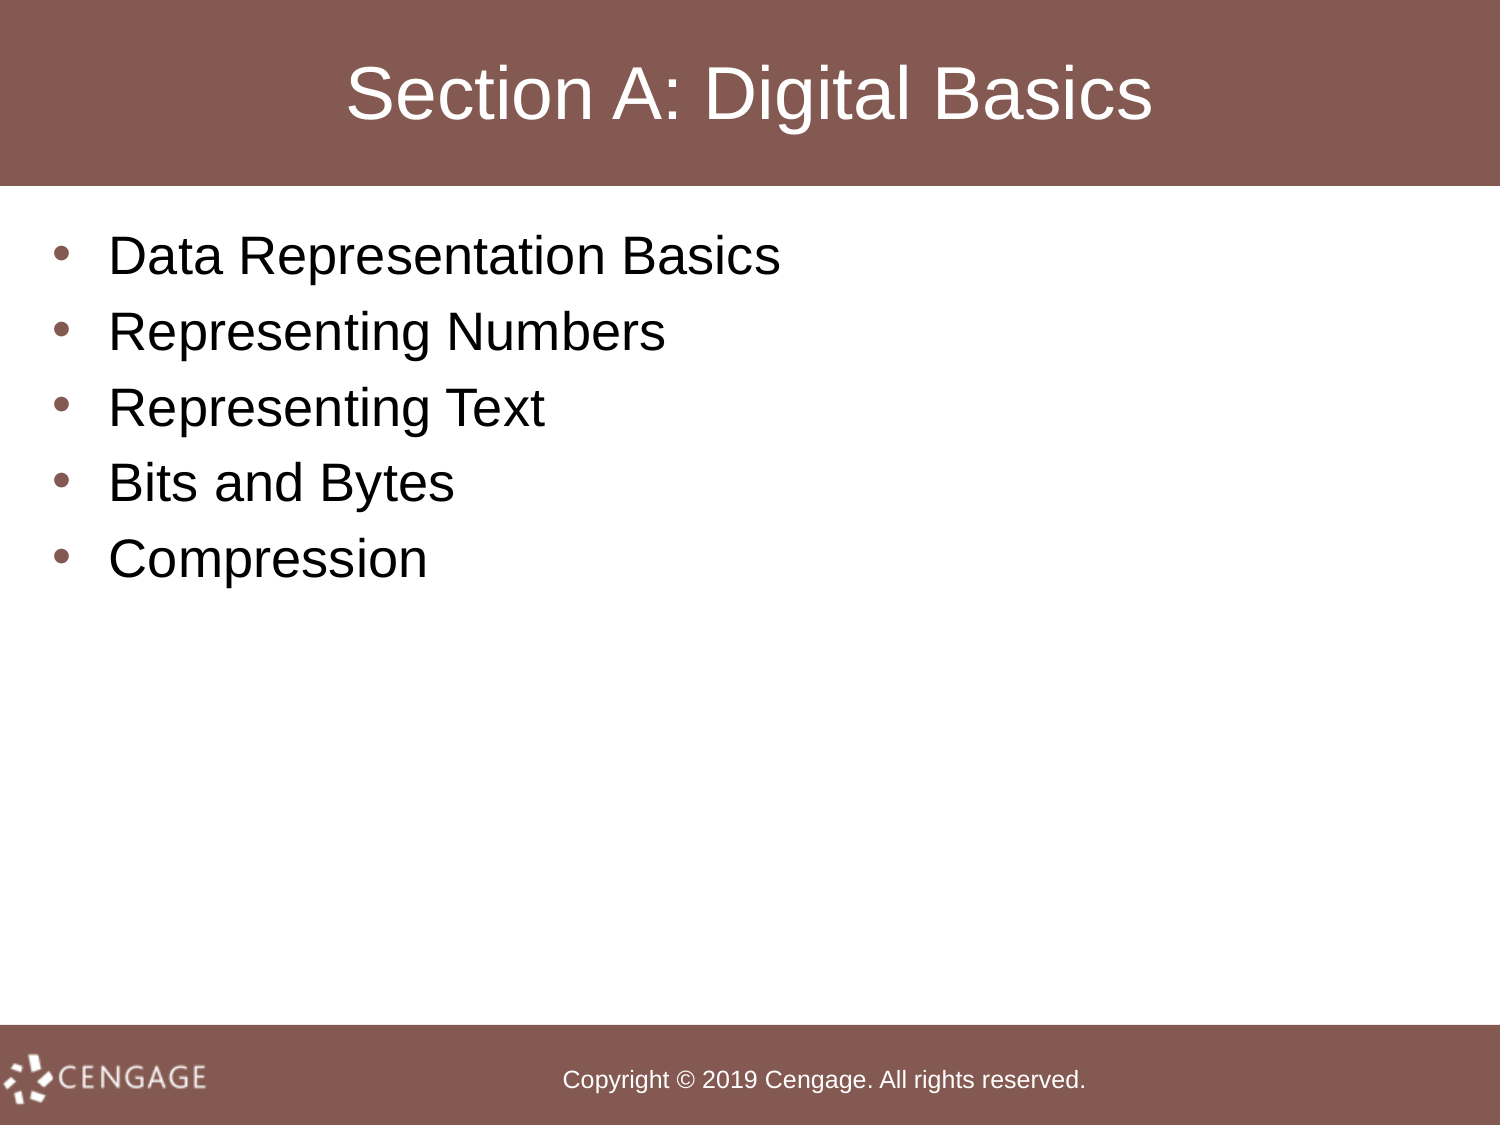

# Section A: Digital Basics
Data Representation Basics
Representing Numbers
Representing Text
Bits and Bytes
Compression